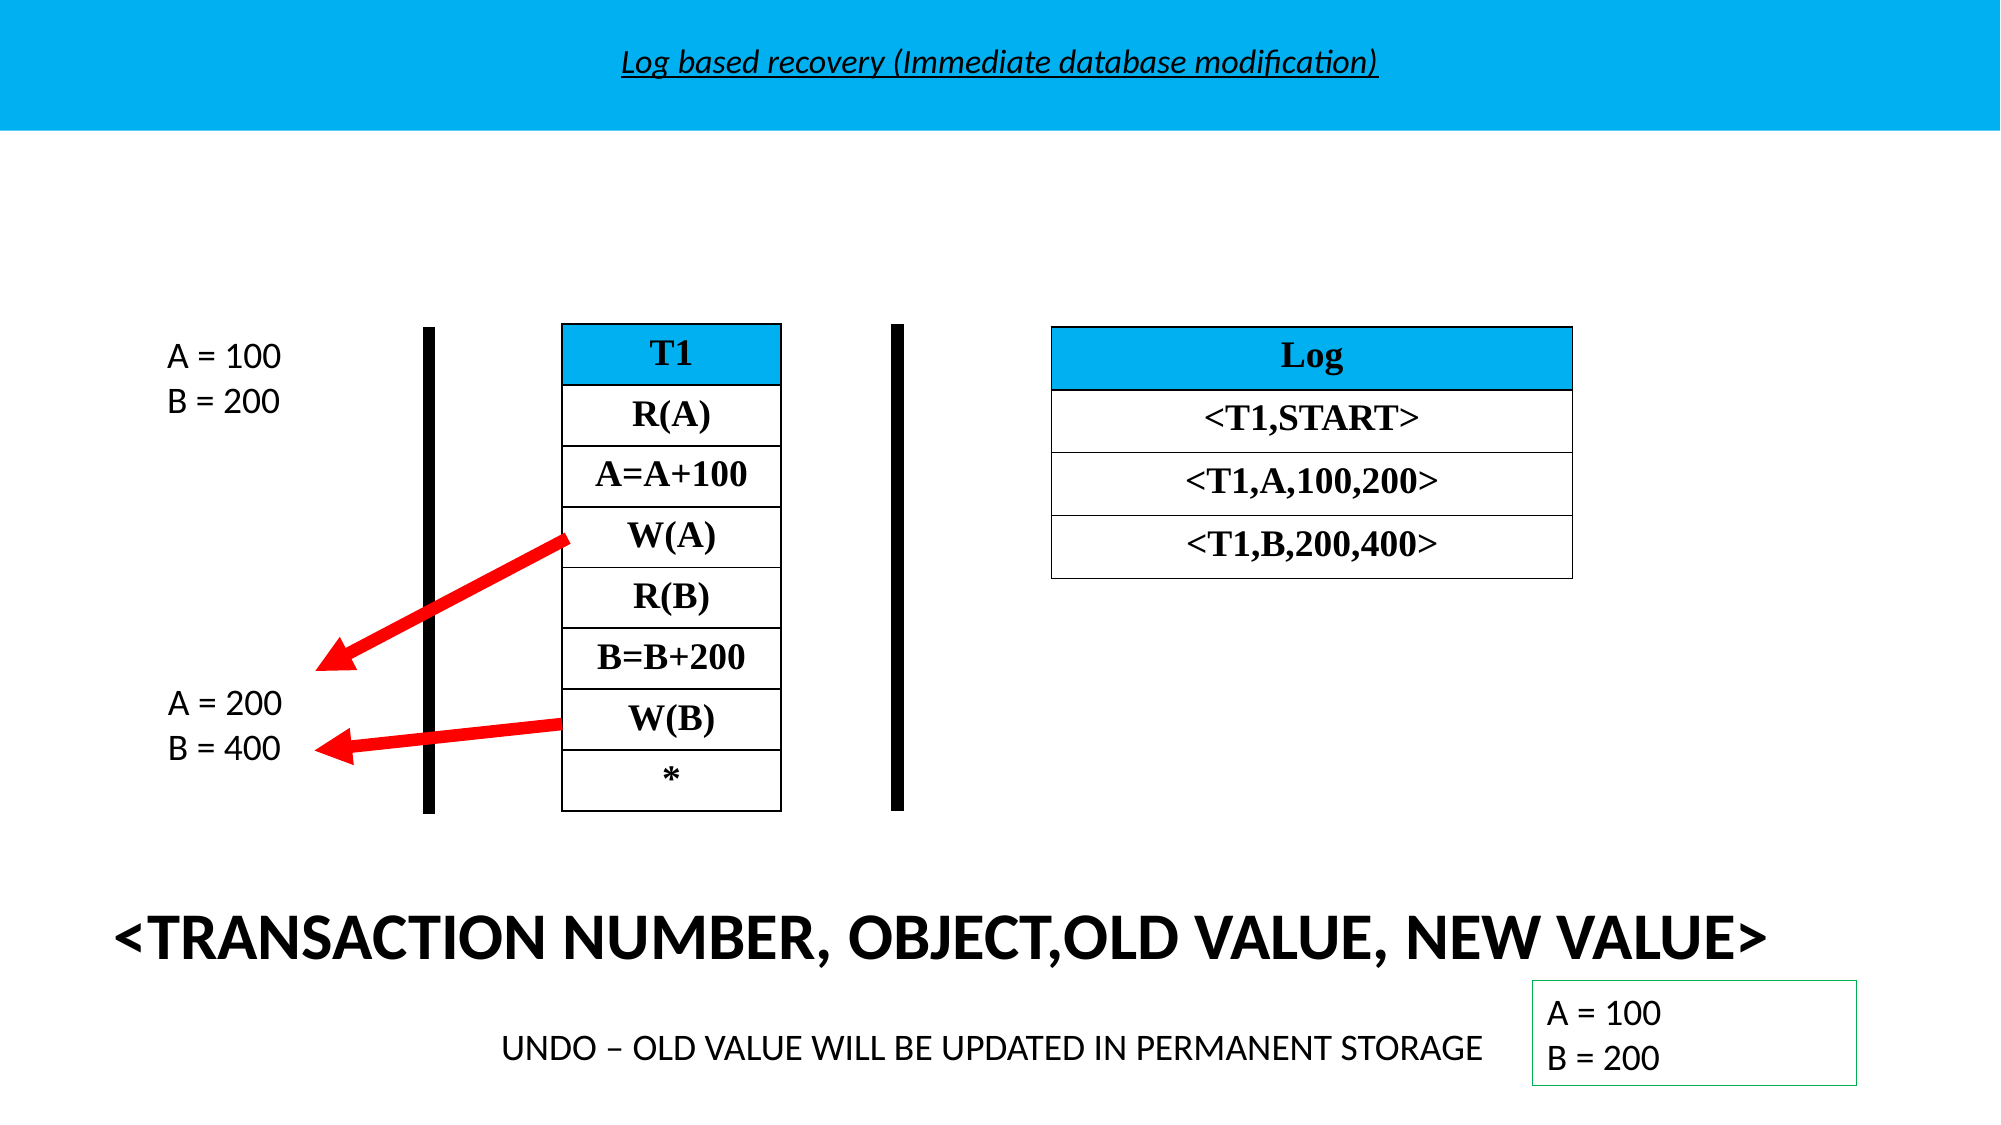

# Log based recovery (Immediate database modification)
A = 100
B = 200
| T1 |
| --- |
| R(A) |
| A=A+100 |
| W(A) |
| R(B) |
| B=B+200 |
| W(B) |
| \* |
| Log |
| --- |
| <T1,START> |
| <T1,A,100,200> |
| <T1,B,200,400> |
A = 200
B = 400
<TRANSACTION NUMBER, OBJECT,OLD VALUE, NEW VALUE>
A = 100
B = 200
UNDO – OLD VALUE WILL BE UPDATED IN PERMANENT STORAGE